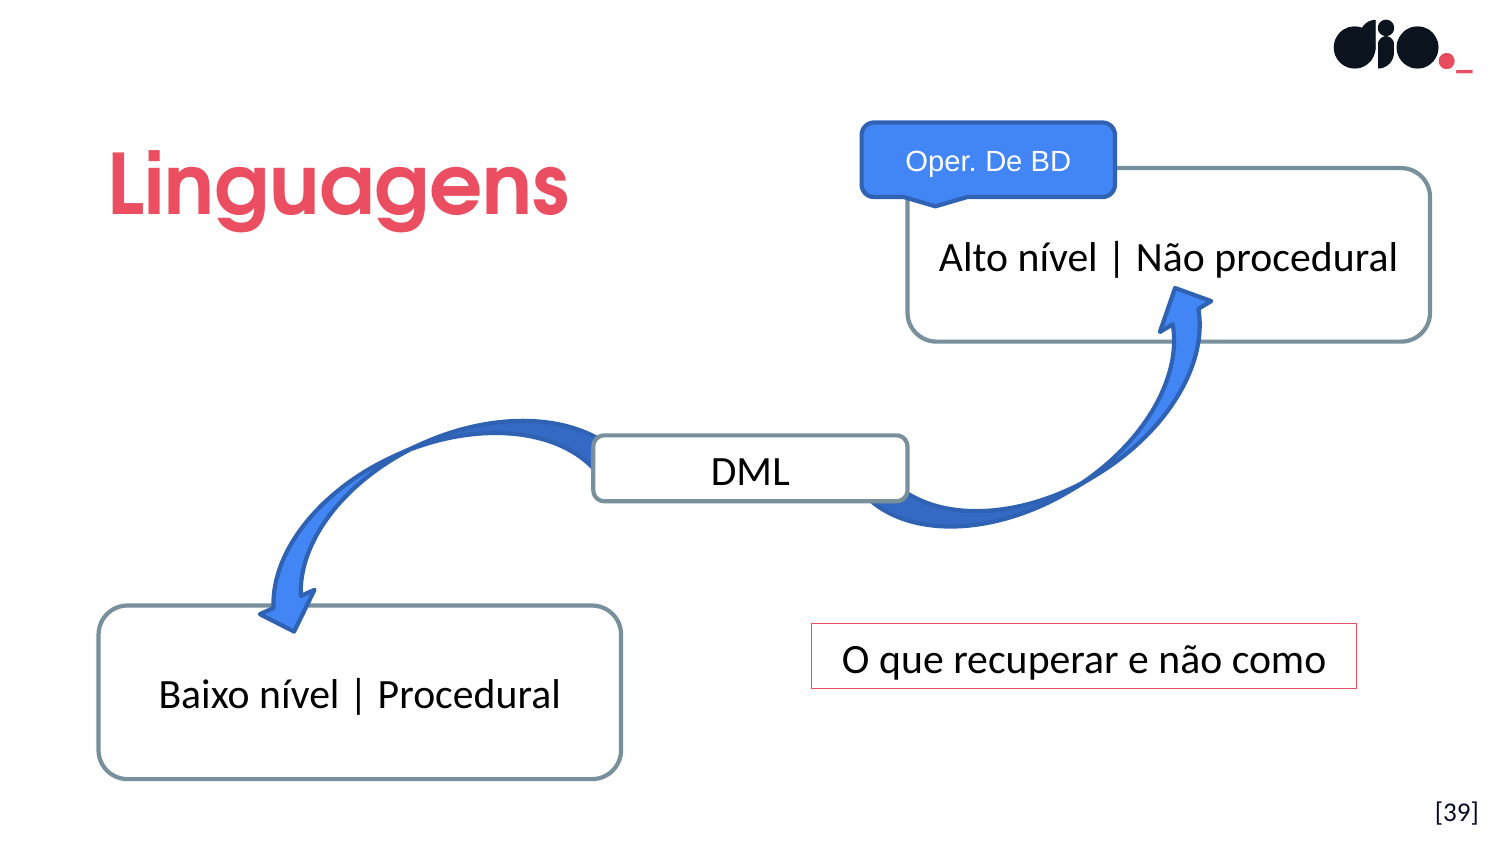

Linguagens
Oper. De BD
Alto nível | Não procedural

DML

Baixo nível | Procedural
O que recuperar e não como
[39]